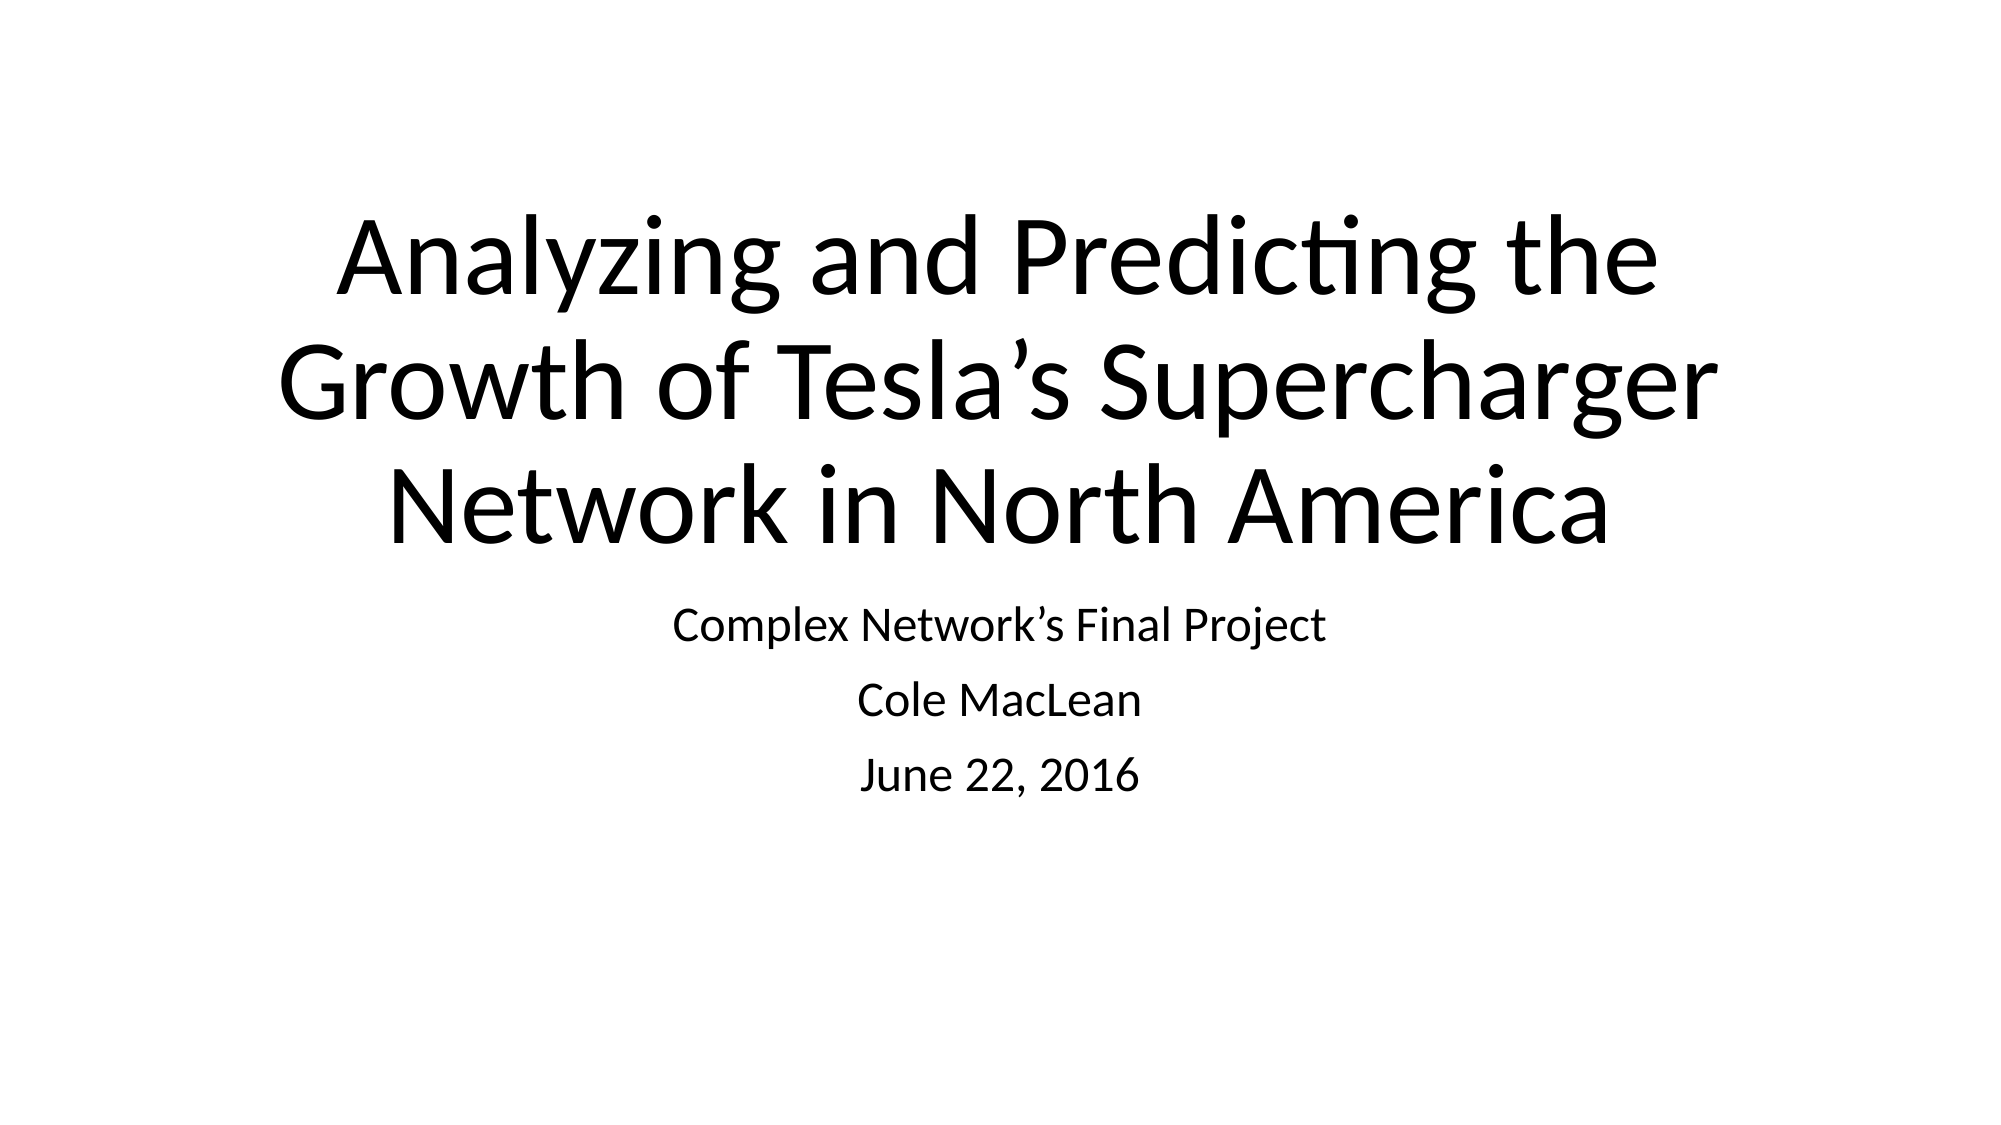

# Analyzing and Predicting the Growth of Tesla’s Supercharger Network in North America
Complex Network’s Final Project
Cole MacLean
June 22, 2016